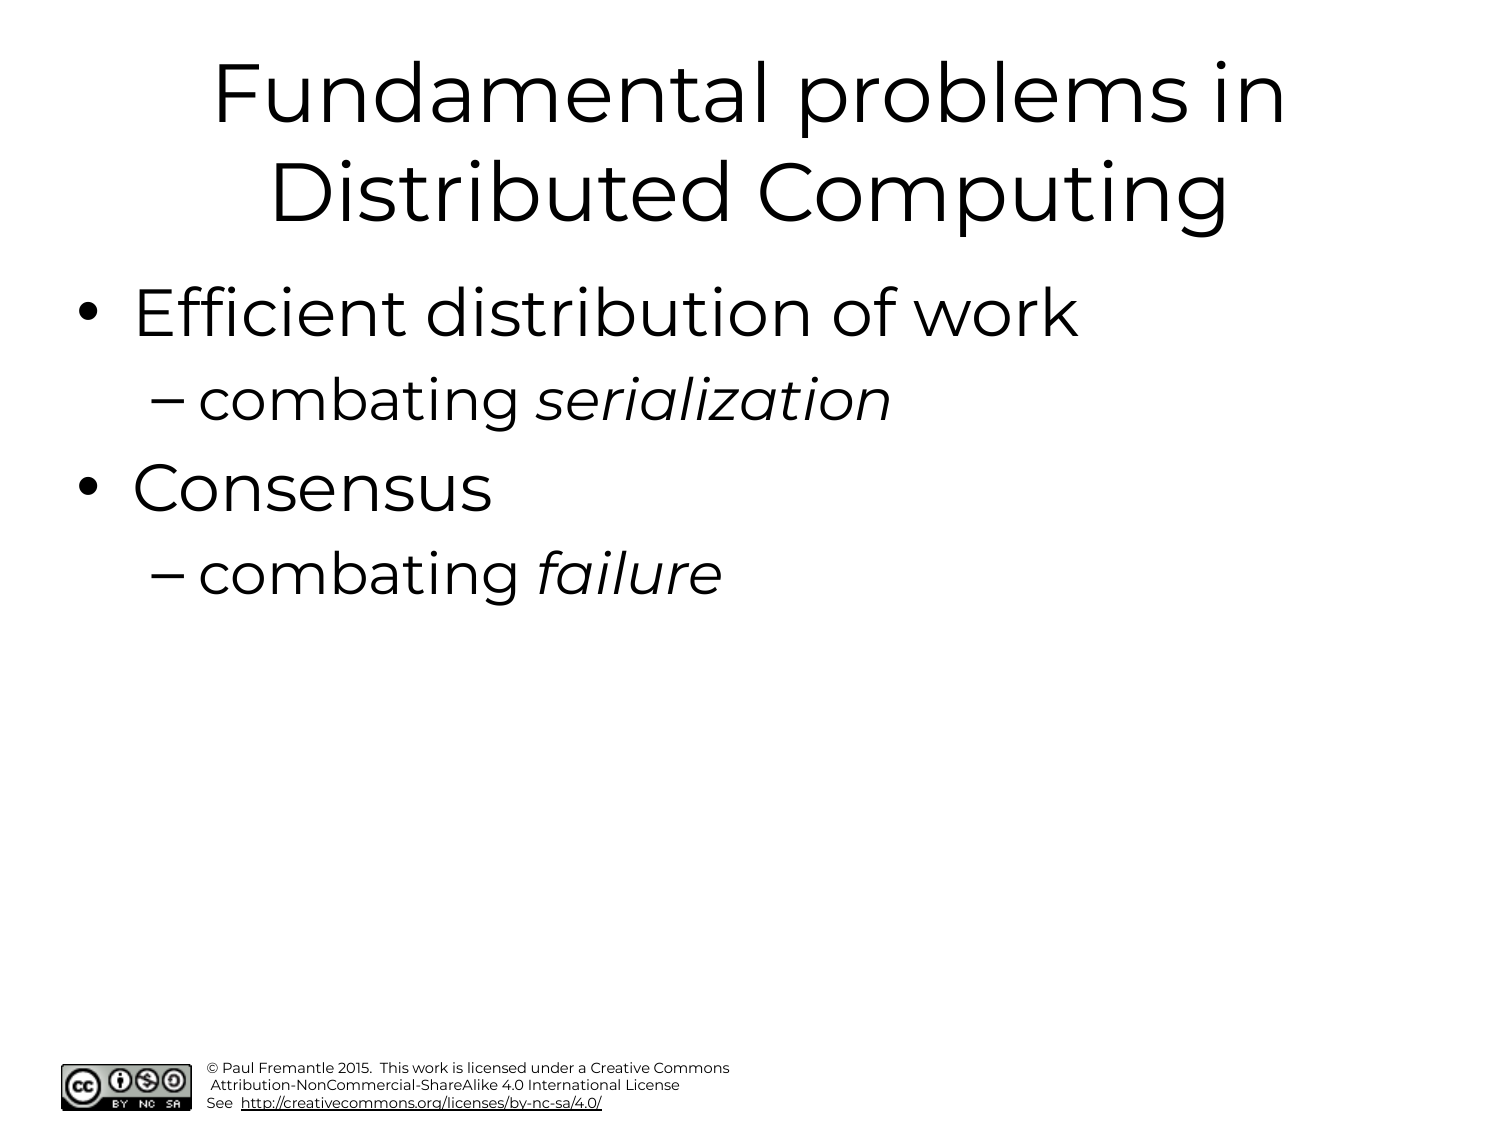

# Fundamental problems in Distributed Computing
Efficient distribution of work
combating serialization
Consensus
combating failure